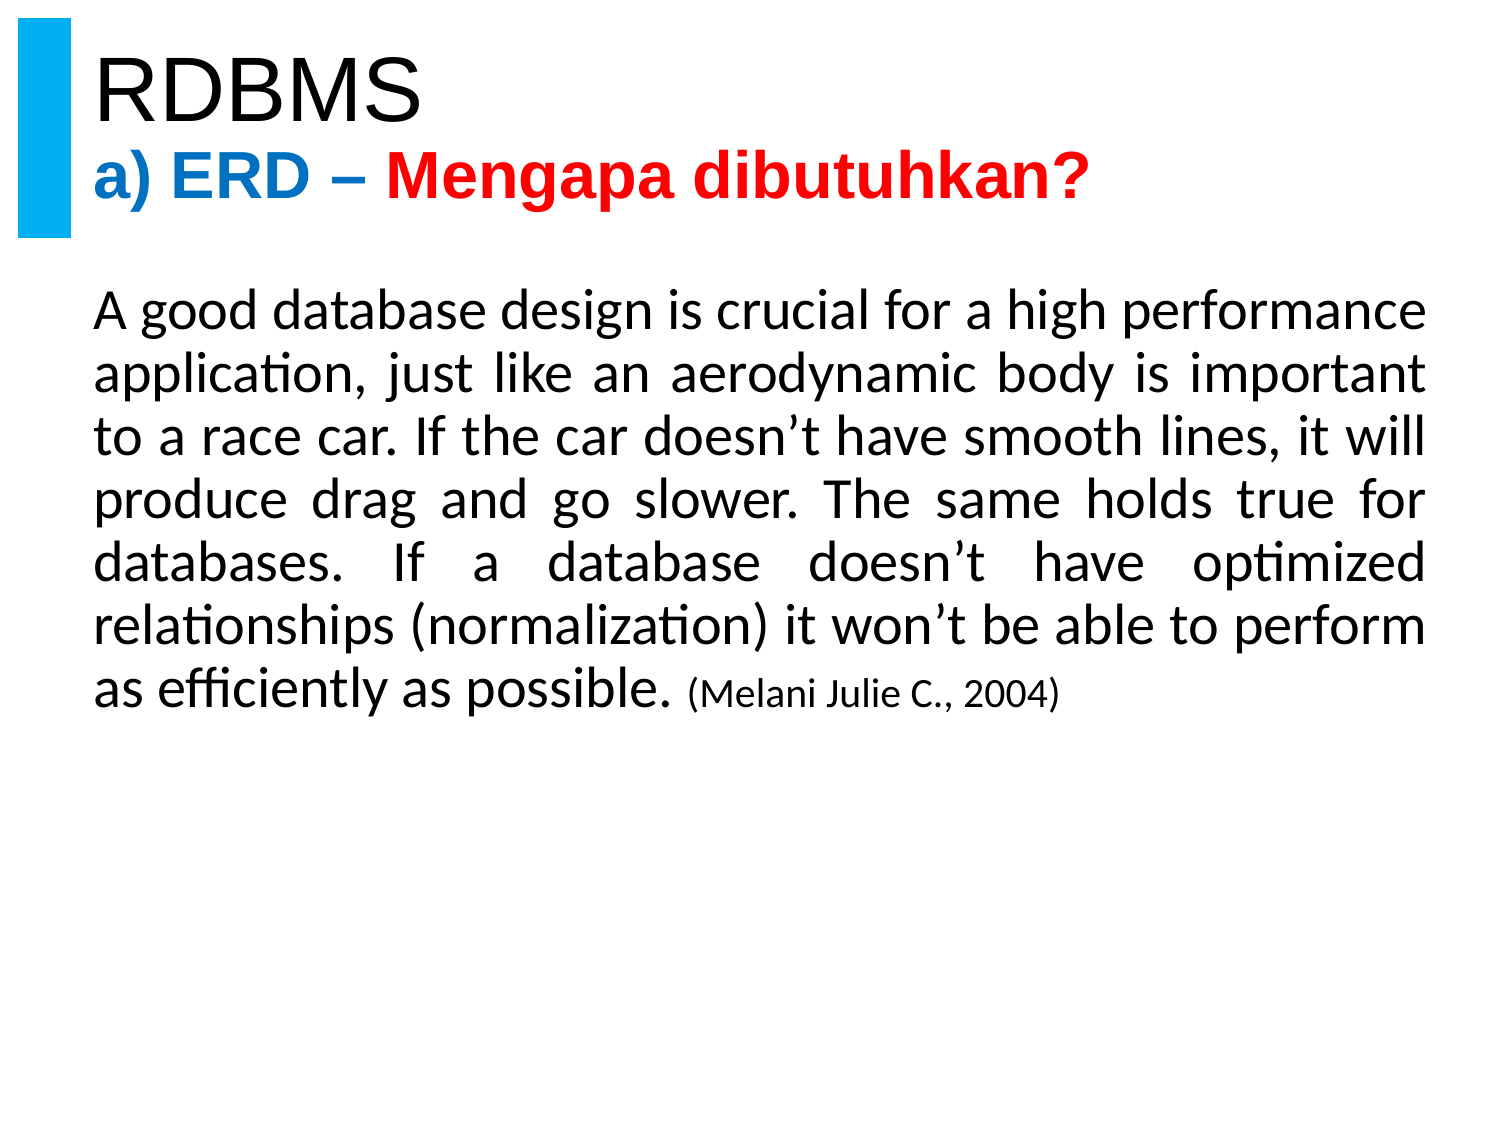

# RDBMS a) ERD – Mengapa dibutuhkan?
A good database design is crucial for a high performance application, just like an aerodynamic body is important to a race car. If the car doesn’t have smooth lines, it will produce drag and go slower. The same holds true for databases. If a database doesn’t have optimized relationships (normalization) it won’t be able to perform as efficiently as possible. (Melani Julie C., 2004)